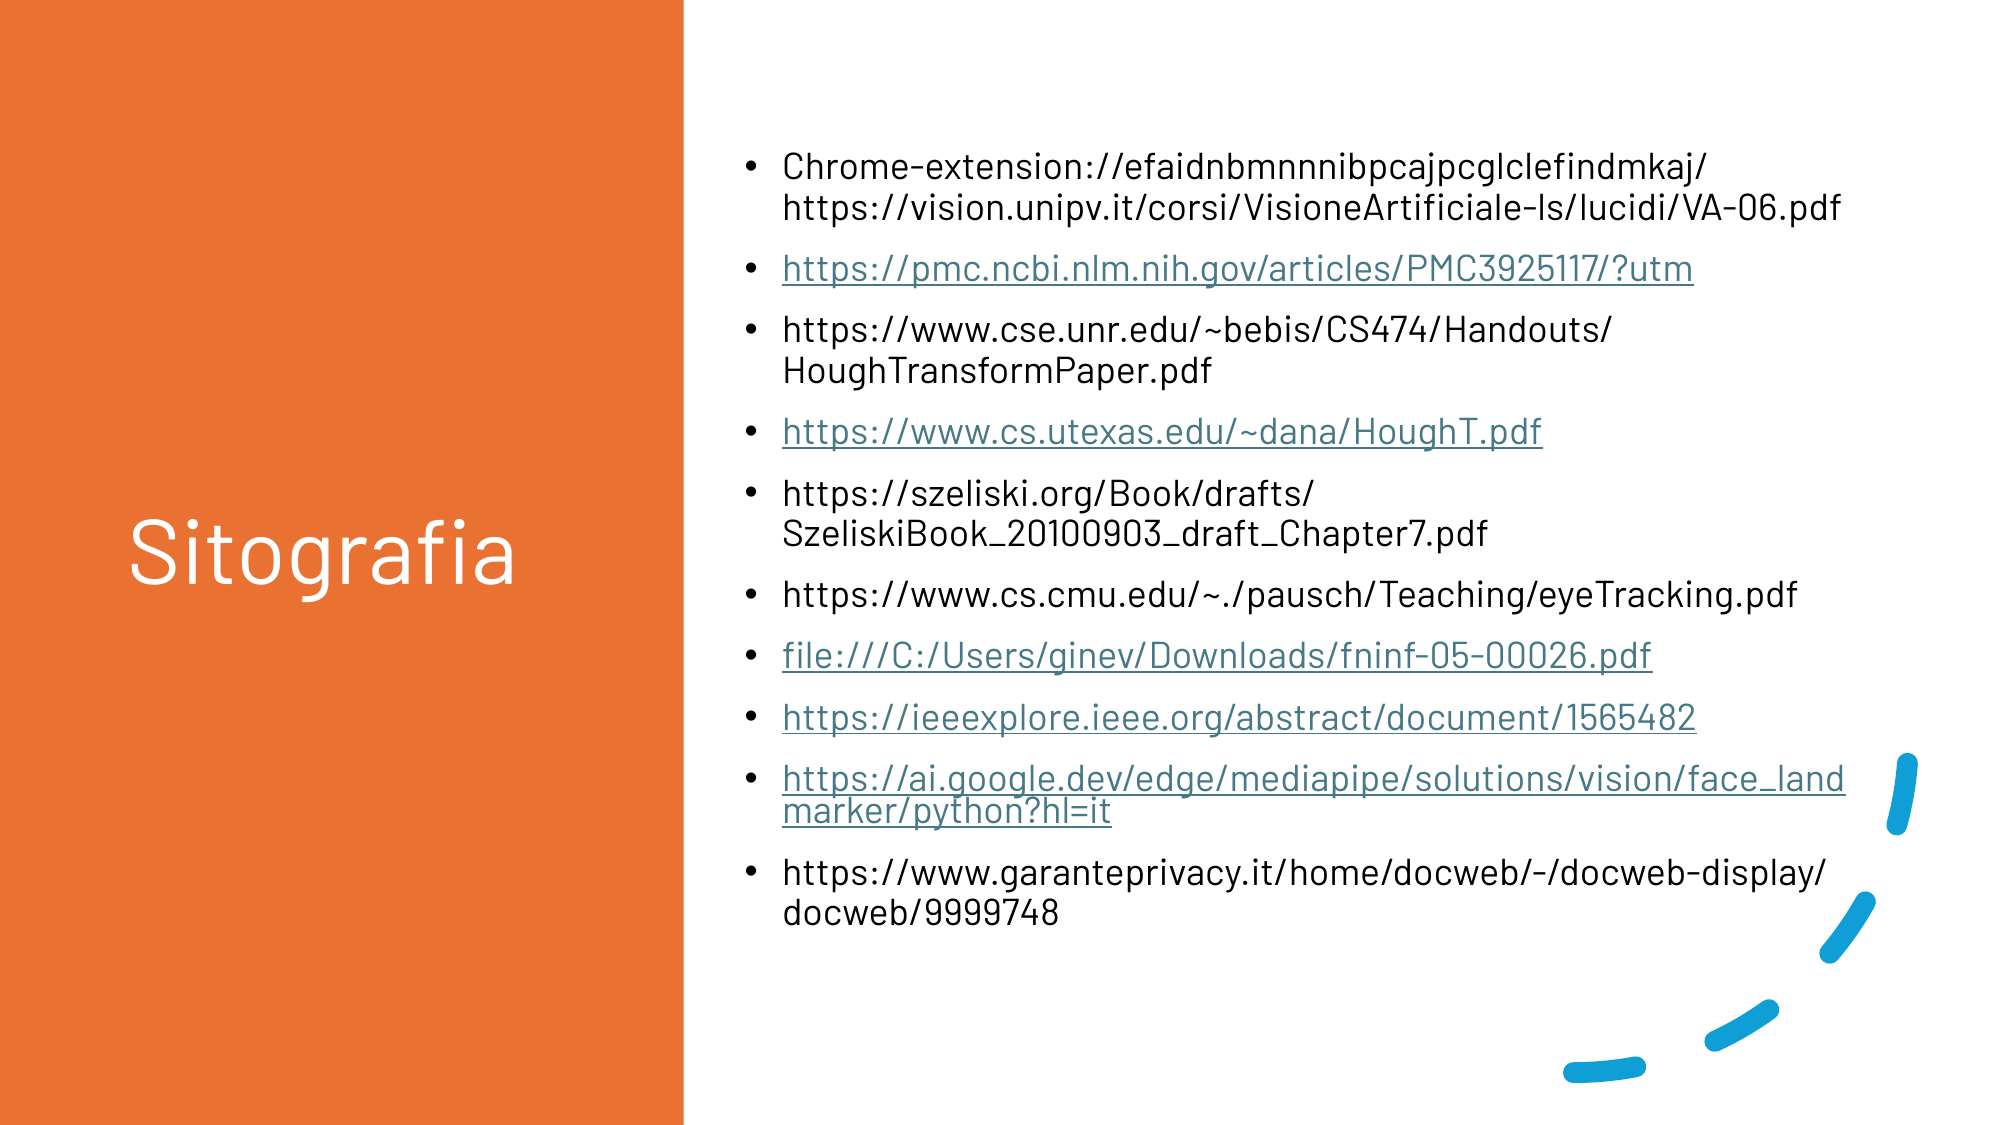

# Sitografia
Chrome-extension://efaidnbmnnnibpcajpcglclefindmkaj/https://vision.unipv.it/corsi/VisioneArtificiale-ls/lucidi/VA-06.pdf
https://pmc.ncbi.nlm.nih.gov/articles/PMC3925117/?utm
https://www.cse.unr.edu/~bebis/CS474/Handouts/HoughTransformPaper.pdf
https://www.cs.utexas.edu/~dana/HoughT.pdf
https://szeliski.org/Book/drafts/SzeliskiBook_20100903_draft_Chapter7.pdf
https://www.cs.cmu.edu/~./pausch/Teaching/eyeTracking.pdf
file:///C:/Users/ginev/Downloads/fninf-05-00026.pdf
https://ieeexplore.ieee.org/abstract/document/1565482
https://ai.google.dev/edge/mediapipe/solutions/vision/face_landmarker/python?hl=it
https://www.garanteprivacy.it/home/docweb/-/docweb-display/docweb/9999748